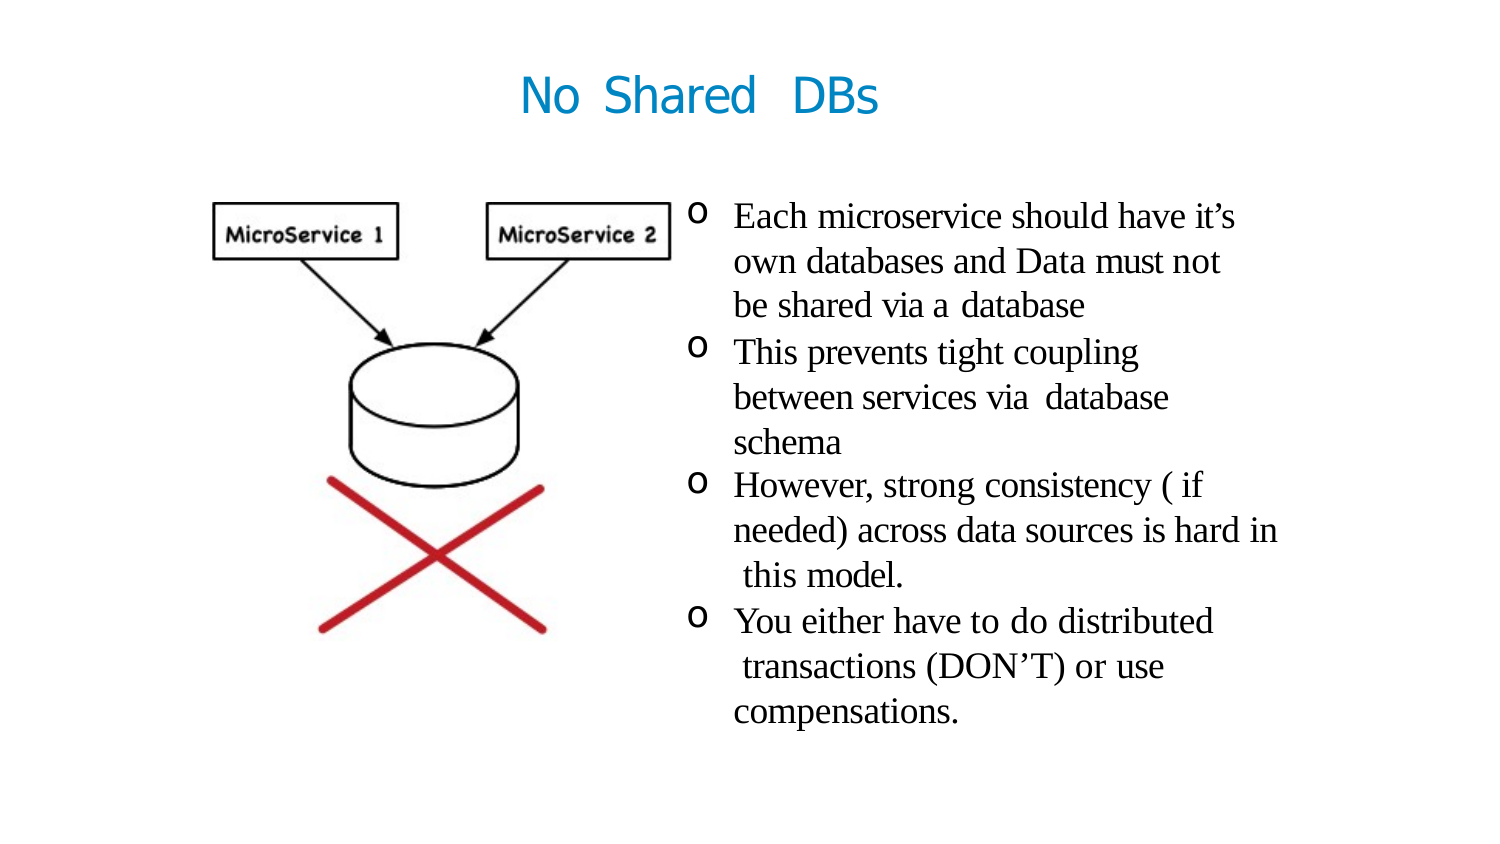

# No	Shared	DBs
Each microservice should have it’s  own databases and Data must not  be shared via a database
This prevents tight coupling between services via  database schema
However, strong consistency ( if  needed) across data sources is hard in  this model.
You either have to do distributed  transactions (DON’T) or use  compensations.